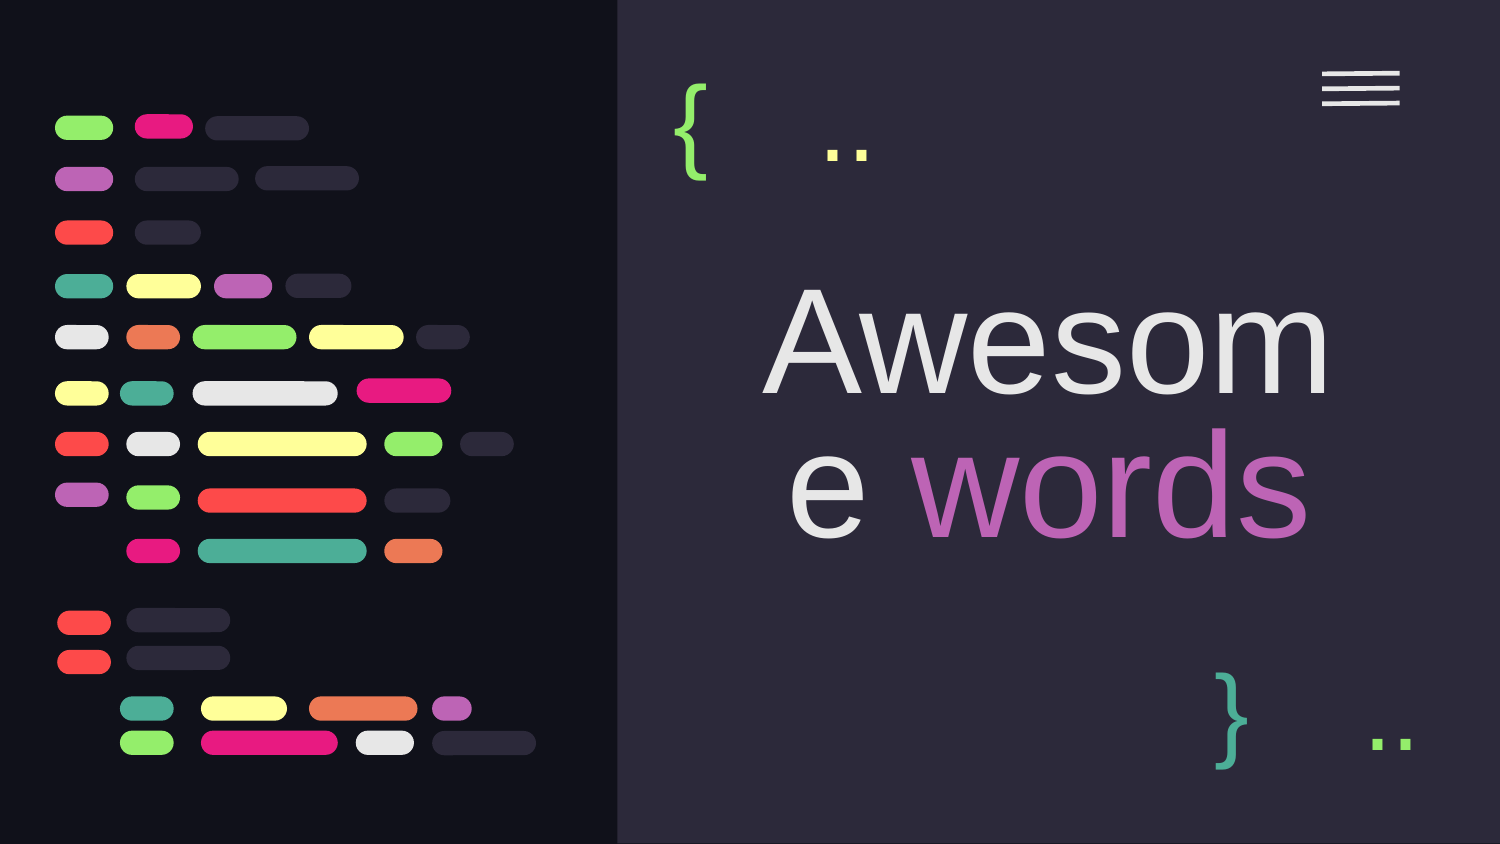

{
..

# Awesome words
}
..